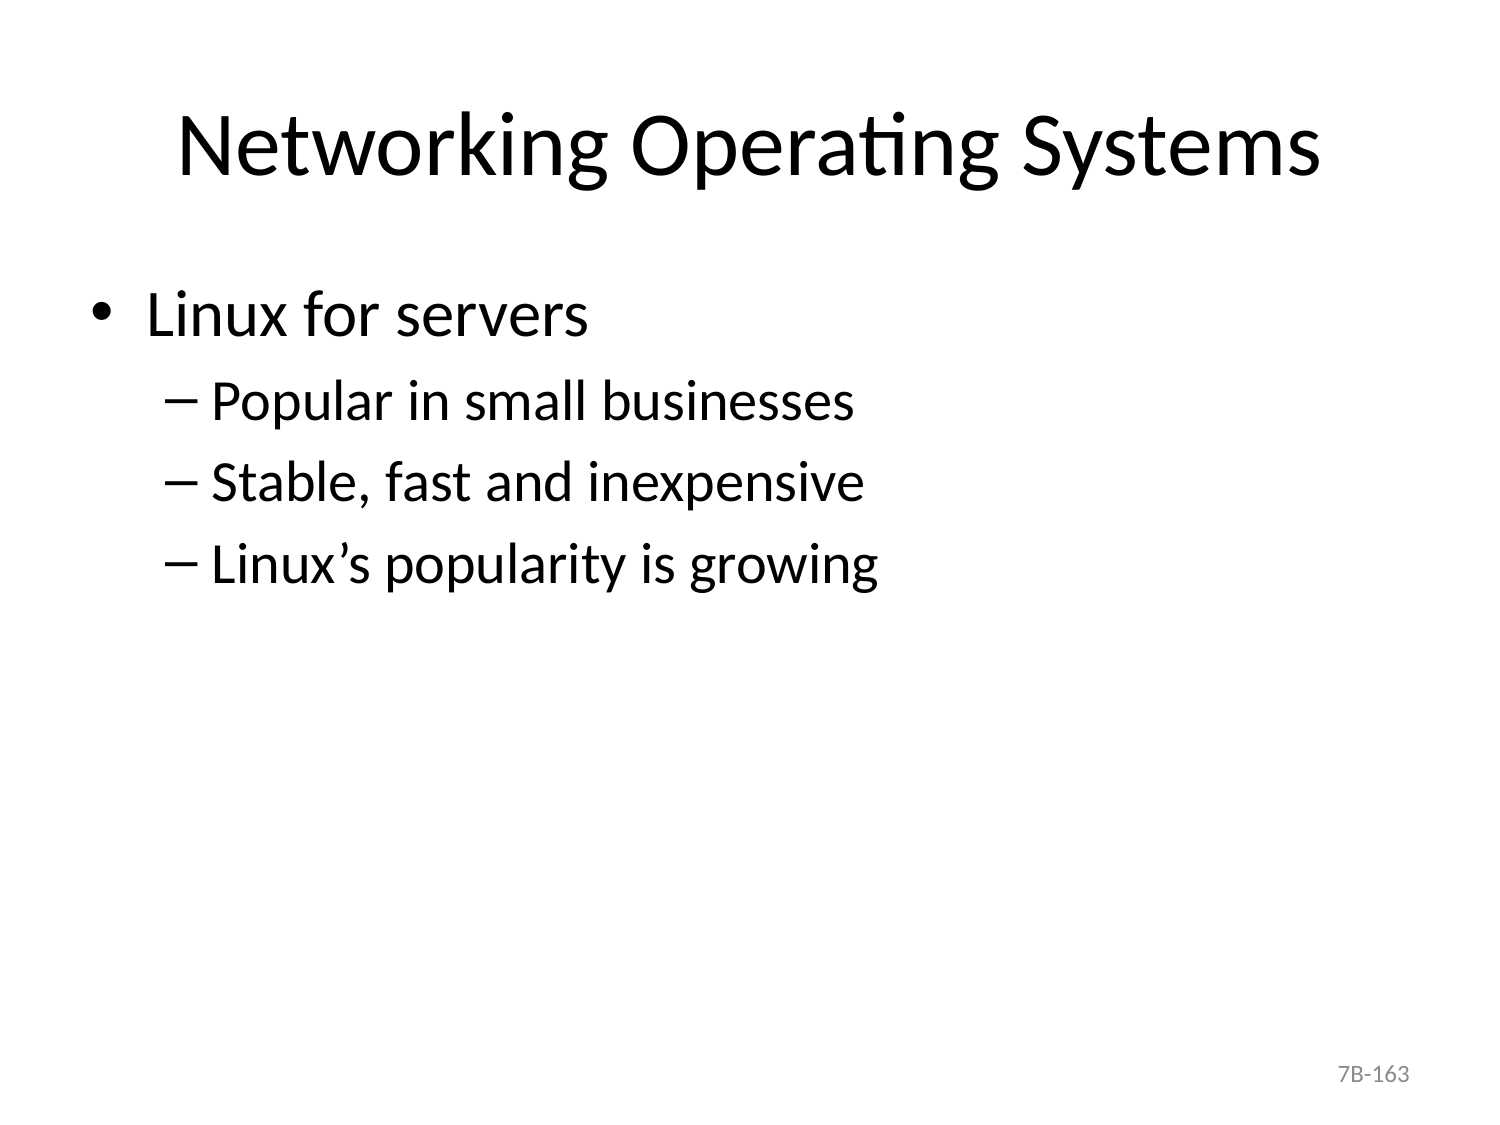

# Networking Operating Systems
Linux for servers
Popular in small businesses
Stable, fast and inexpensive
Linux’s popularity is growing
7B-163